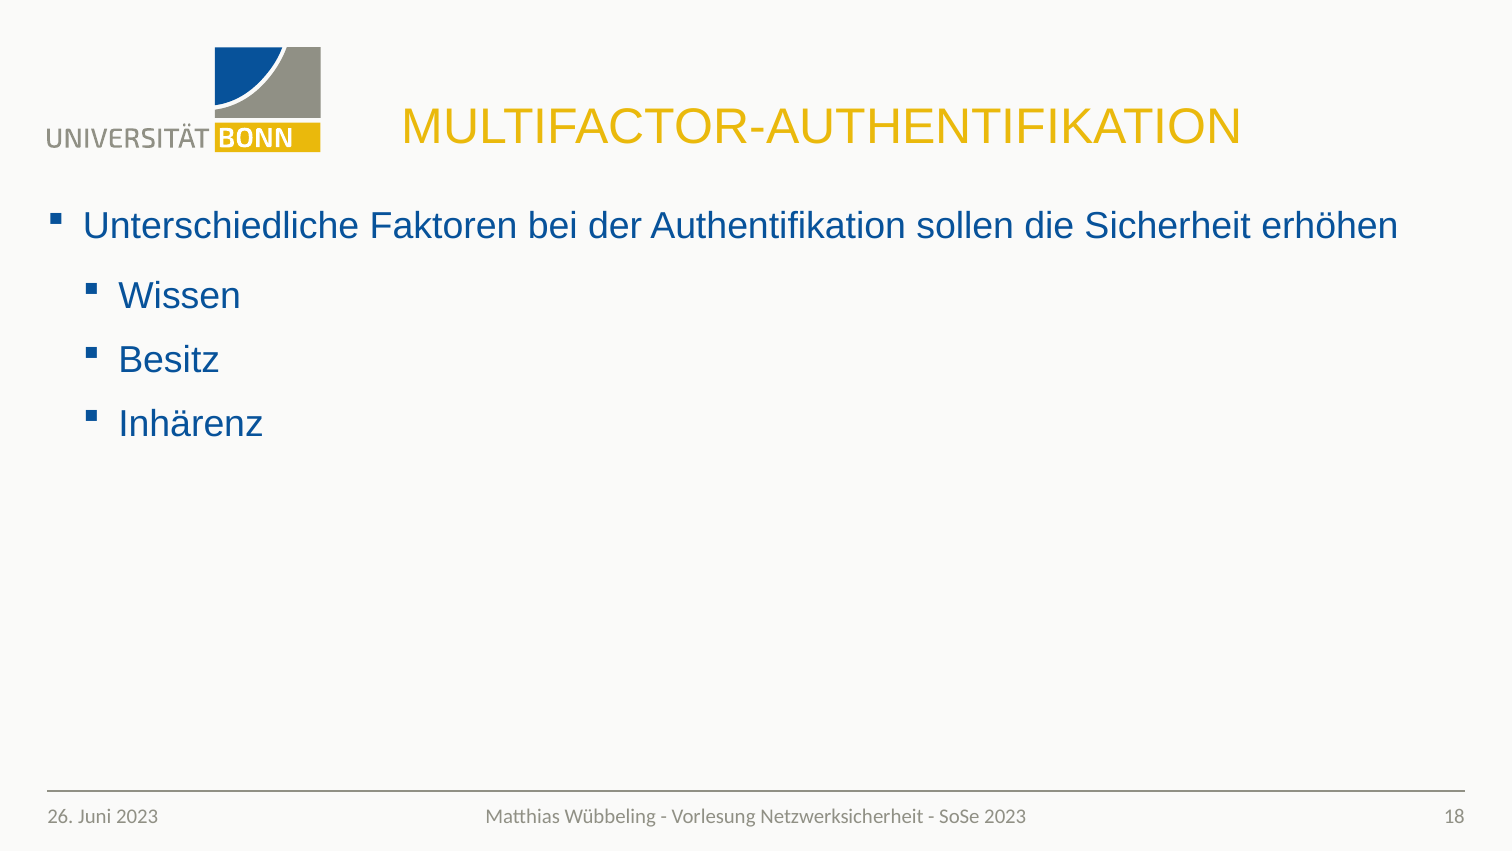

# Multifactor-Authentifikation
Unterschiedliche Faktoren bei der Authentifikation sollen die Sicherheit erhöhen
Wissen
Besitz
Inhärenz
26. Juni 2023
18
Matthias Wübbeling - Vorlesung Netzwerksicherheit - SoSe 2023